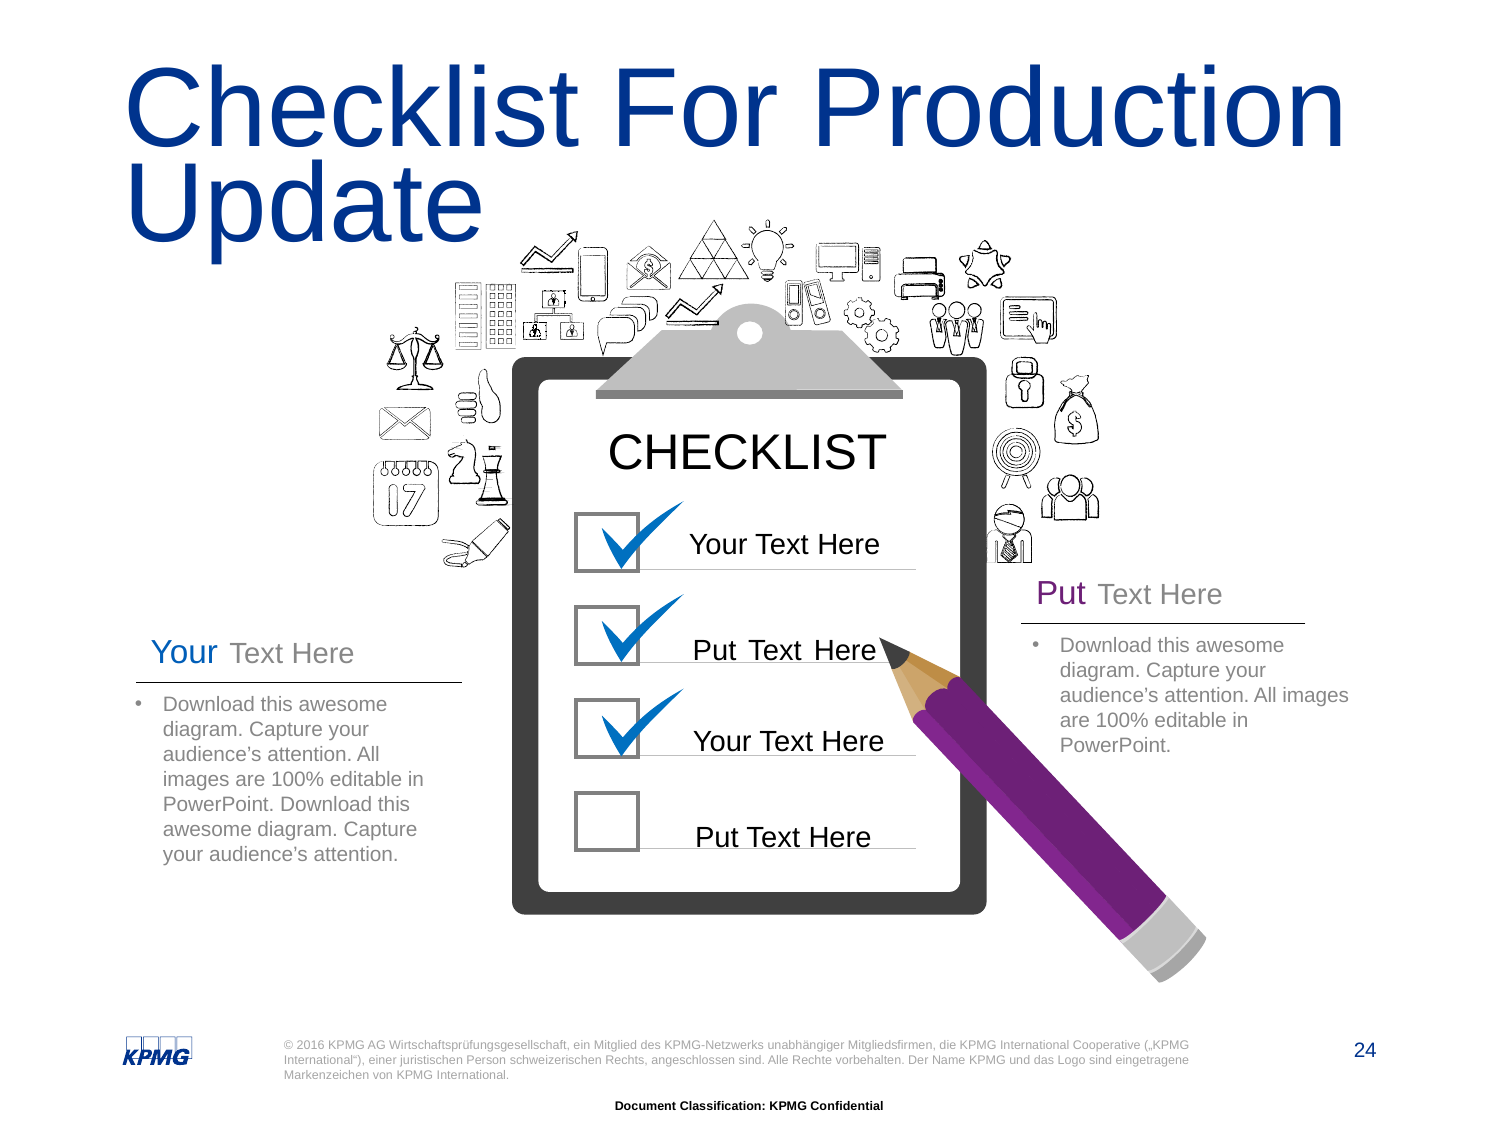

# Checklist For Production Update

CHECKLIST

Your Text Here

Put Text Here

Put Text Here
Your Text Here
Download this awesome diagram. Capture your audience’s attention. All images are 100% editable in PowerPoint. Download this awesome diagram. Capture your audience’s attention.
Download this awesome diagram. Capture your audience’s attention. All images are 100% editable in PowerPoint.

Your Text Here

Put Text Here